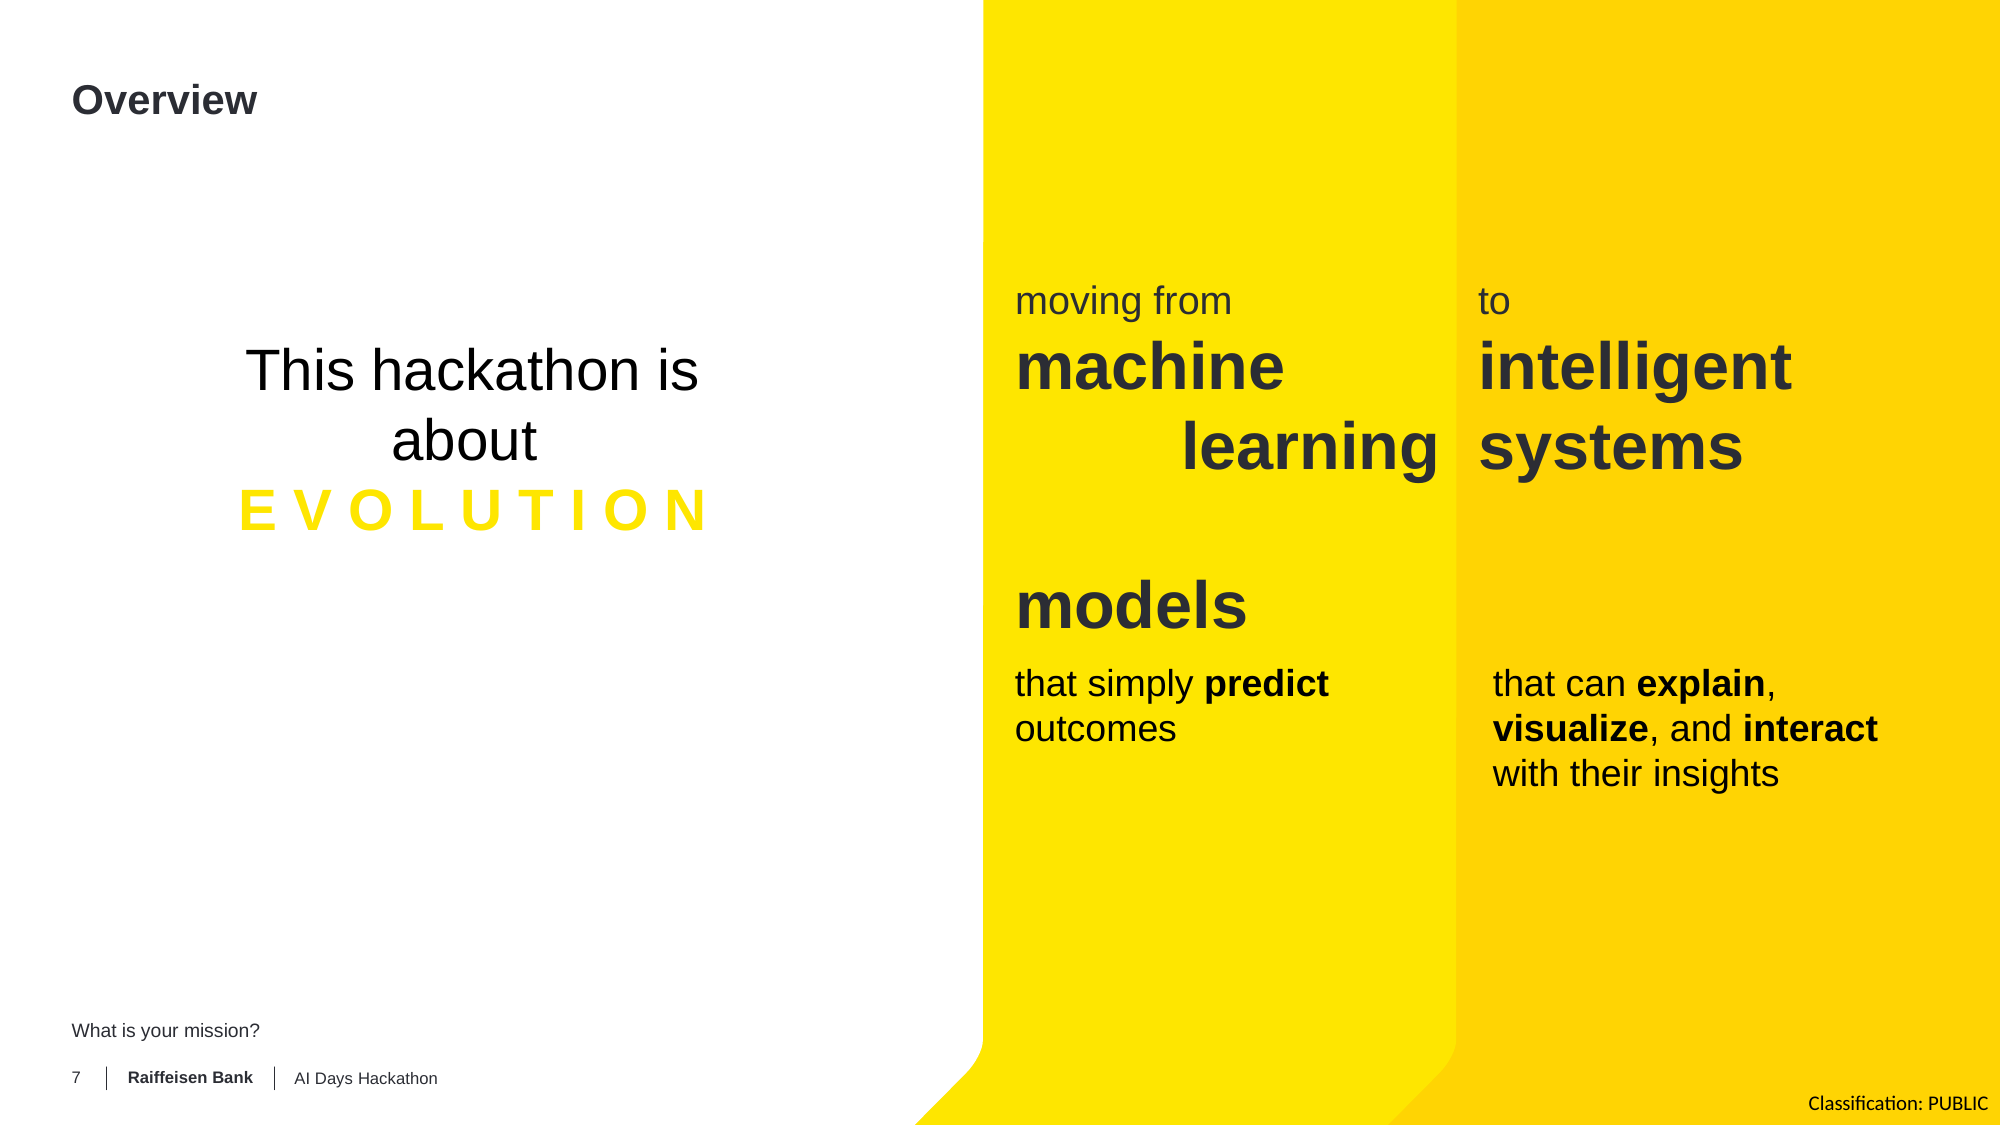

# Overview
moving from machine                  learning                     models
to               intelligent systems
This hackathon is about
E V O L U T I O N
that simply predict
outcomes
that can explain, visualize, and interact with their insights
What is your mission?
AI Days Hackathon